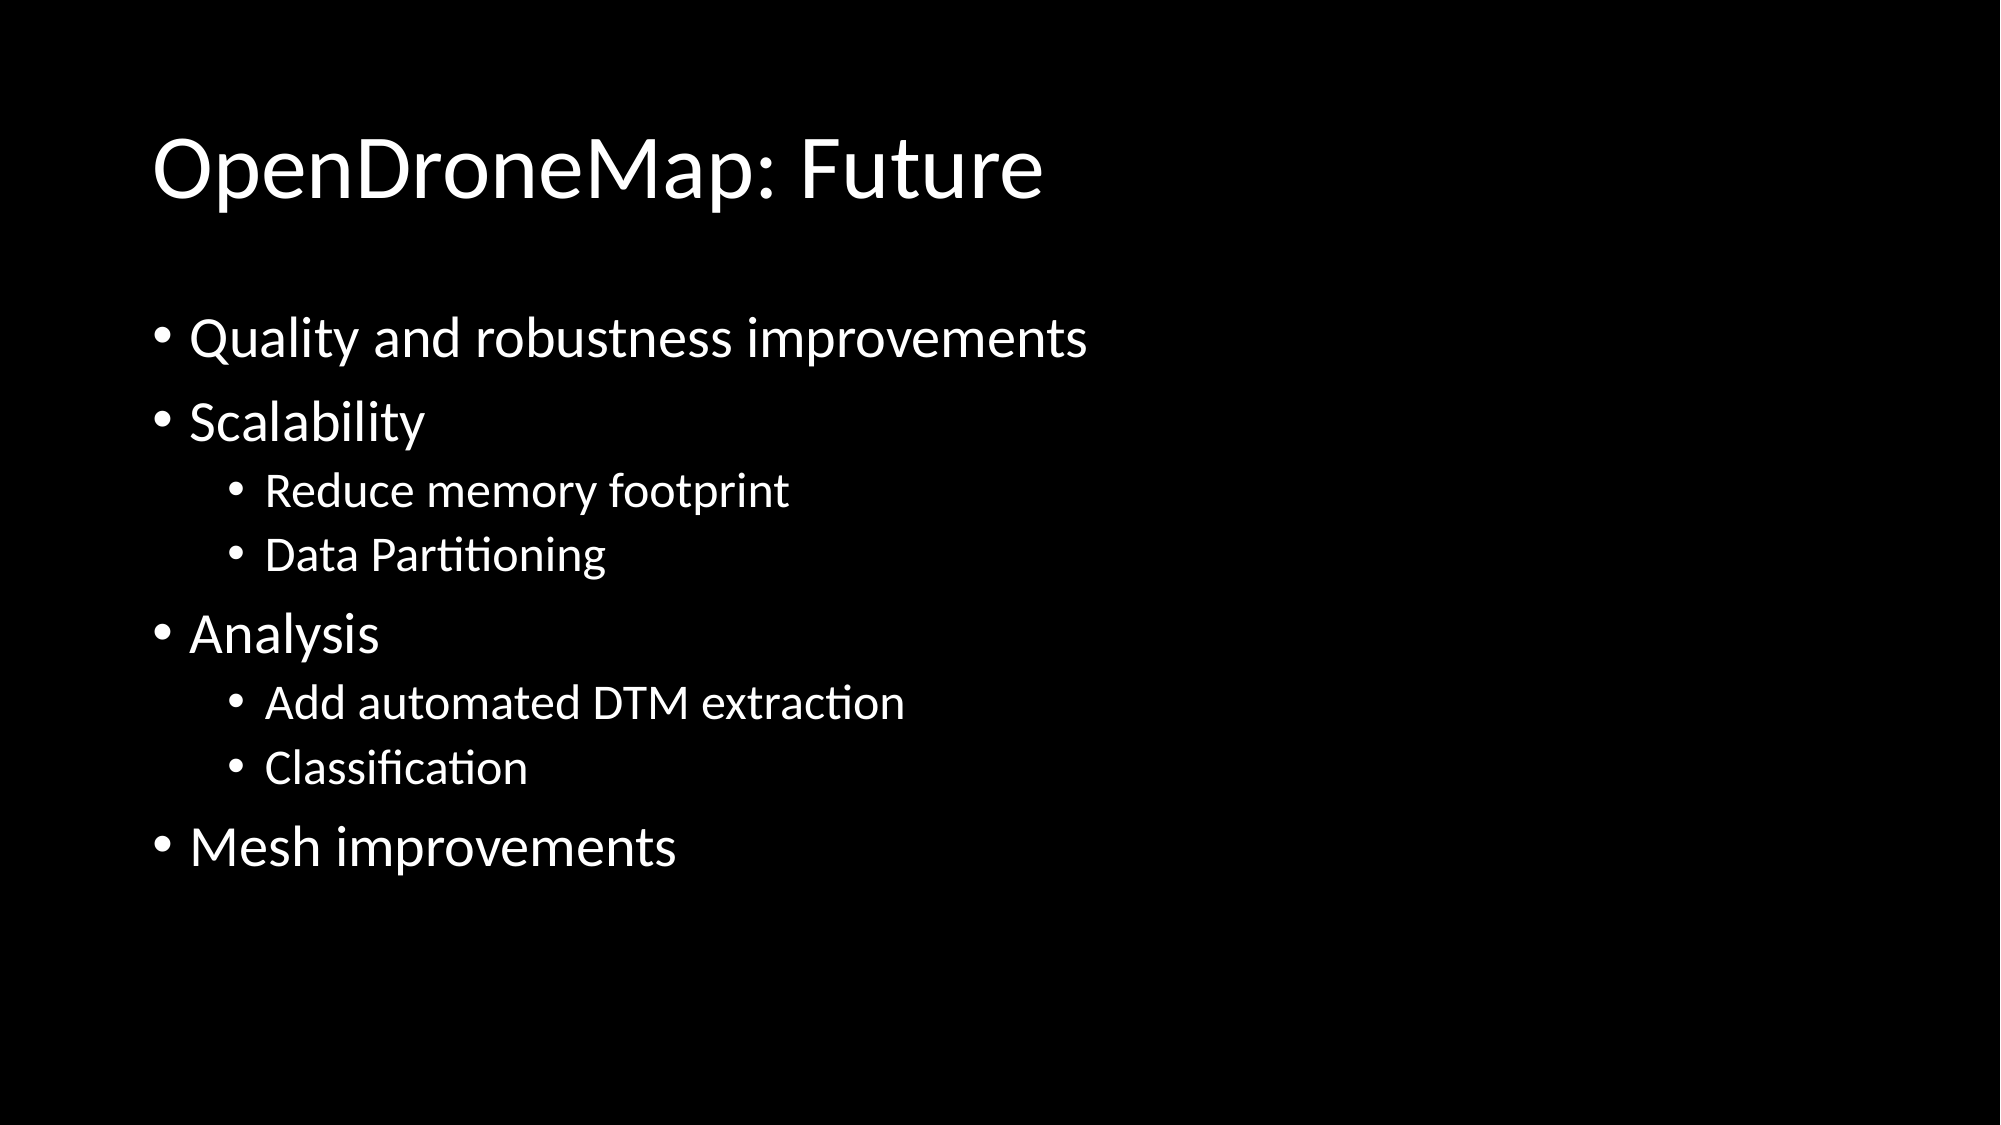

# OpenDroneMap: Future
Quality and robustness improvements
Scalability
Reduce memory footprint
Data Partitioning
Analysis
Add automated DTM extraction
Classification
Mesh improvements